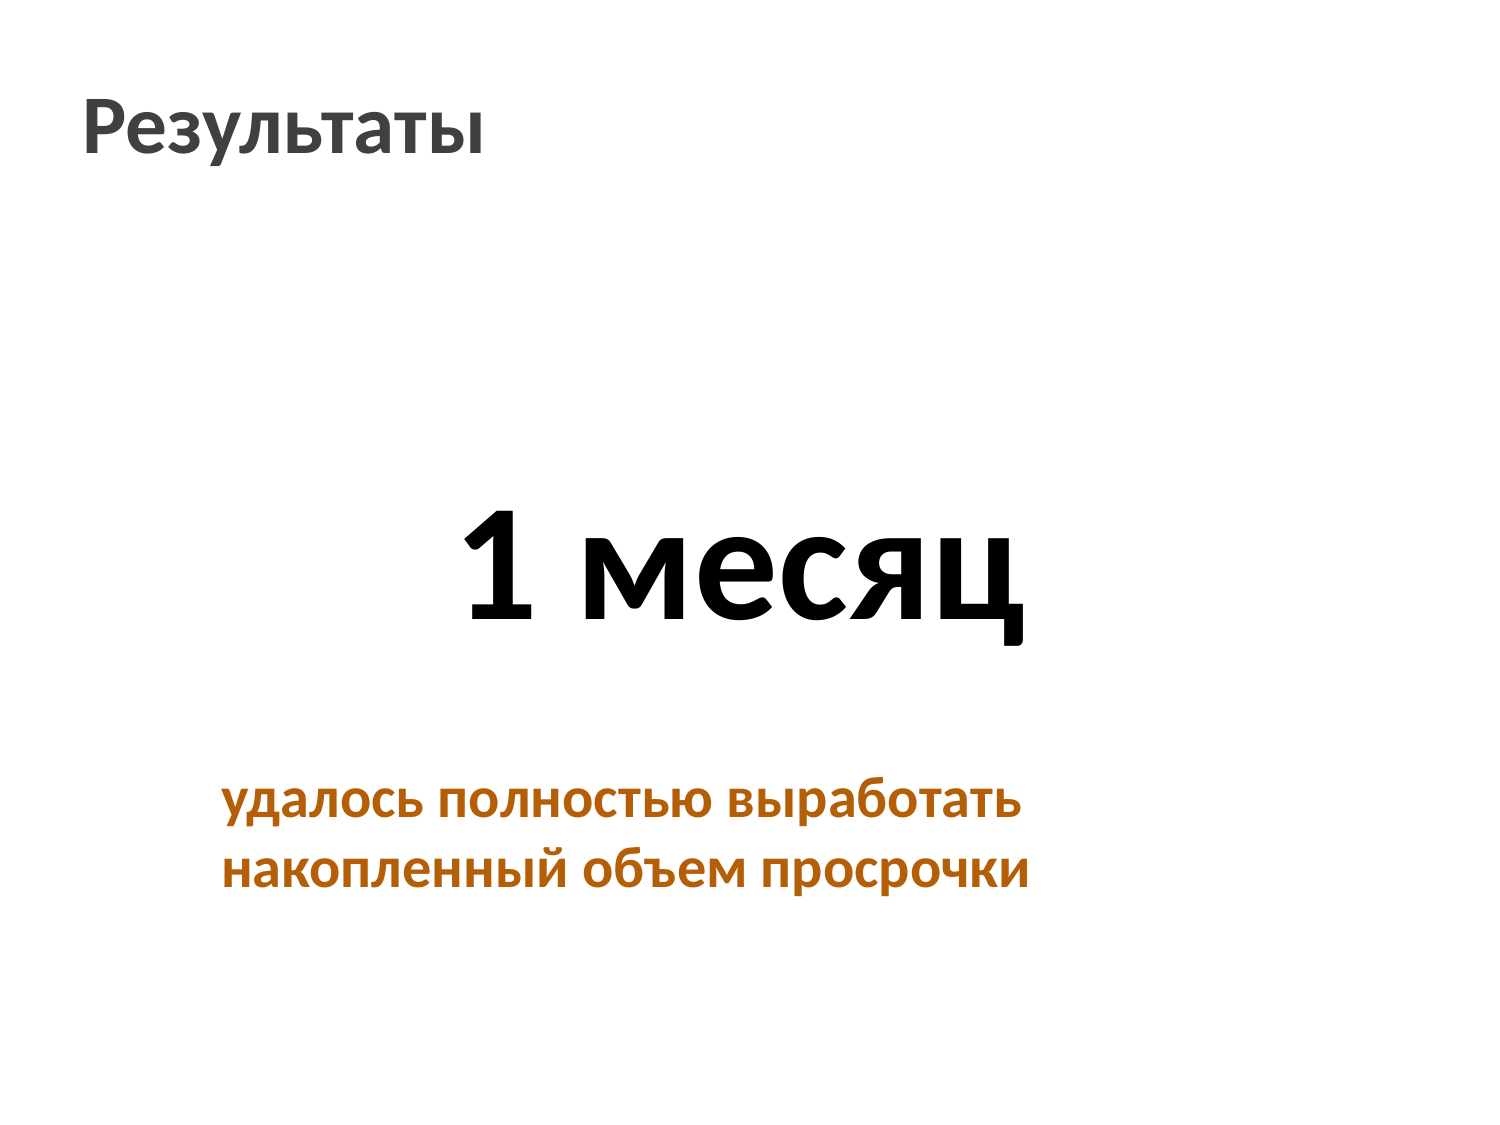

Результаты

1 месяц
удалось полностью выработать накопленный объем просрочки